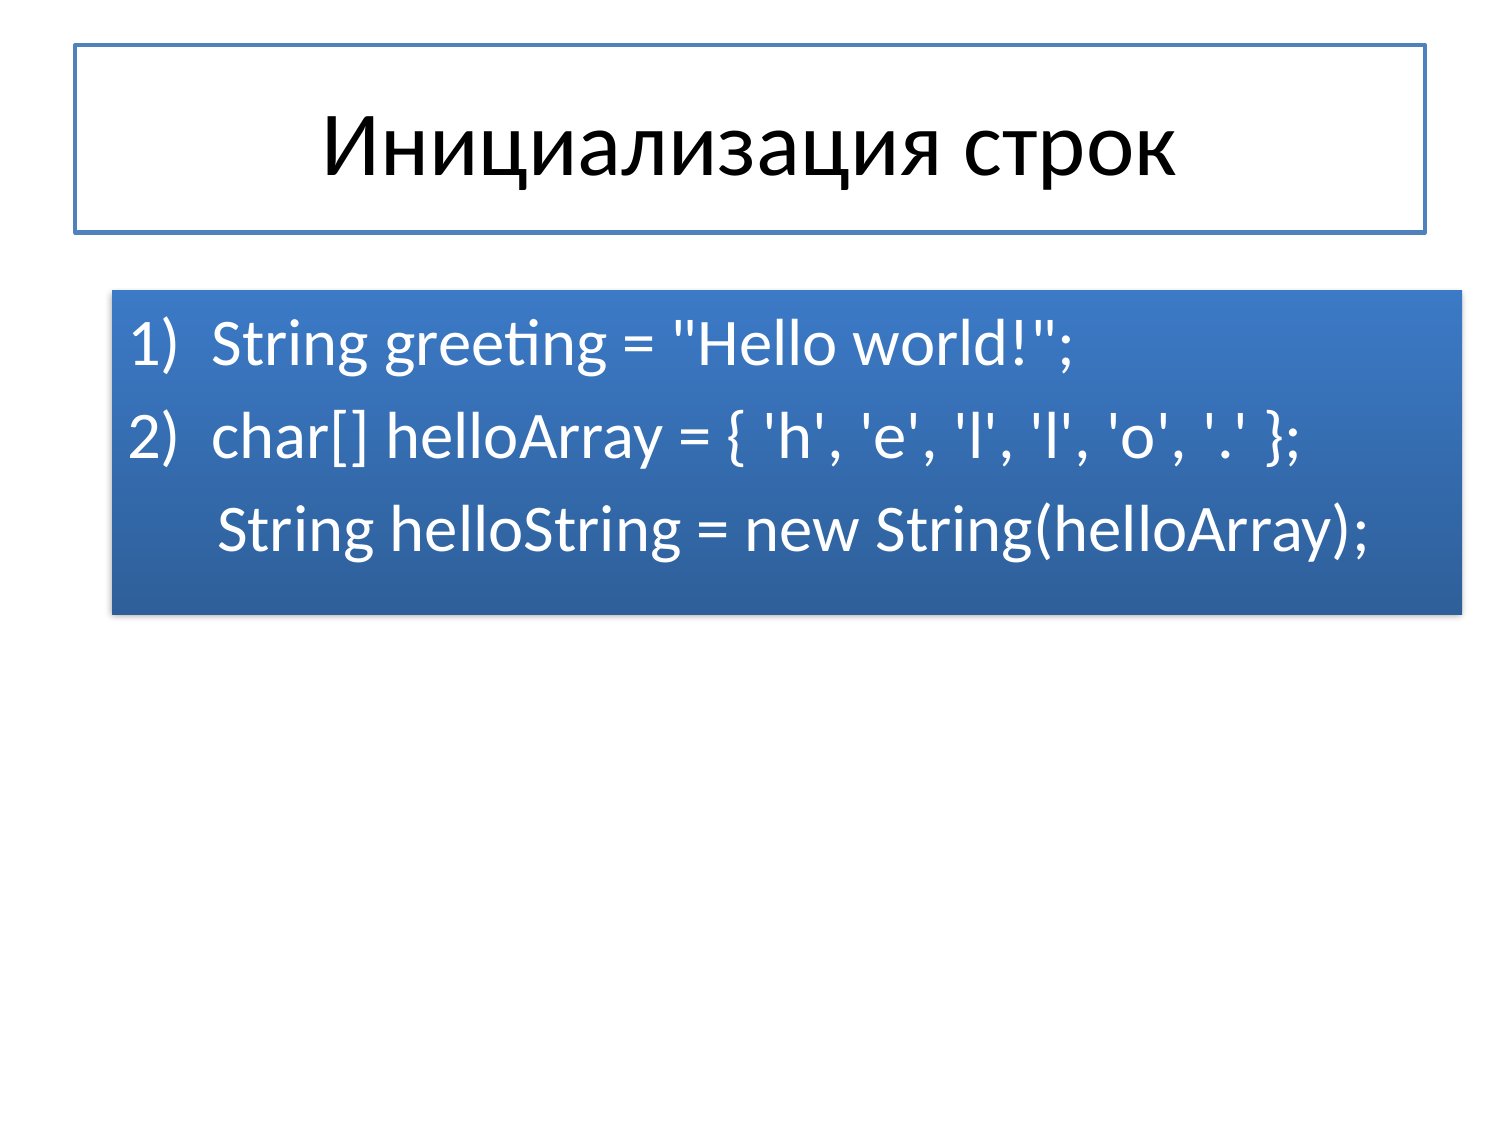

# Инициализация строк
String greeting = "Hello world!";
2)  char[] helloArray = { 'h', 'e', 'l', 'l', 'o', '.' };
      String helloString = new String(helloArray);